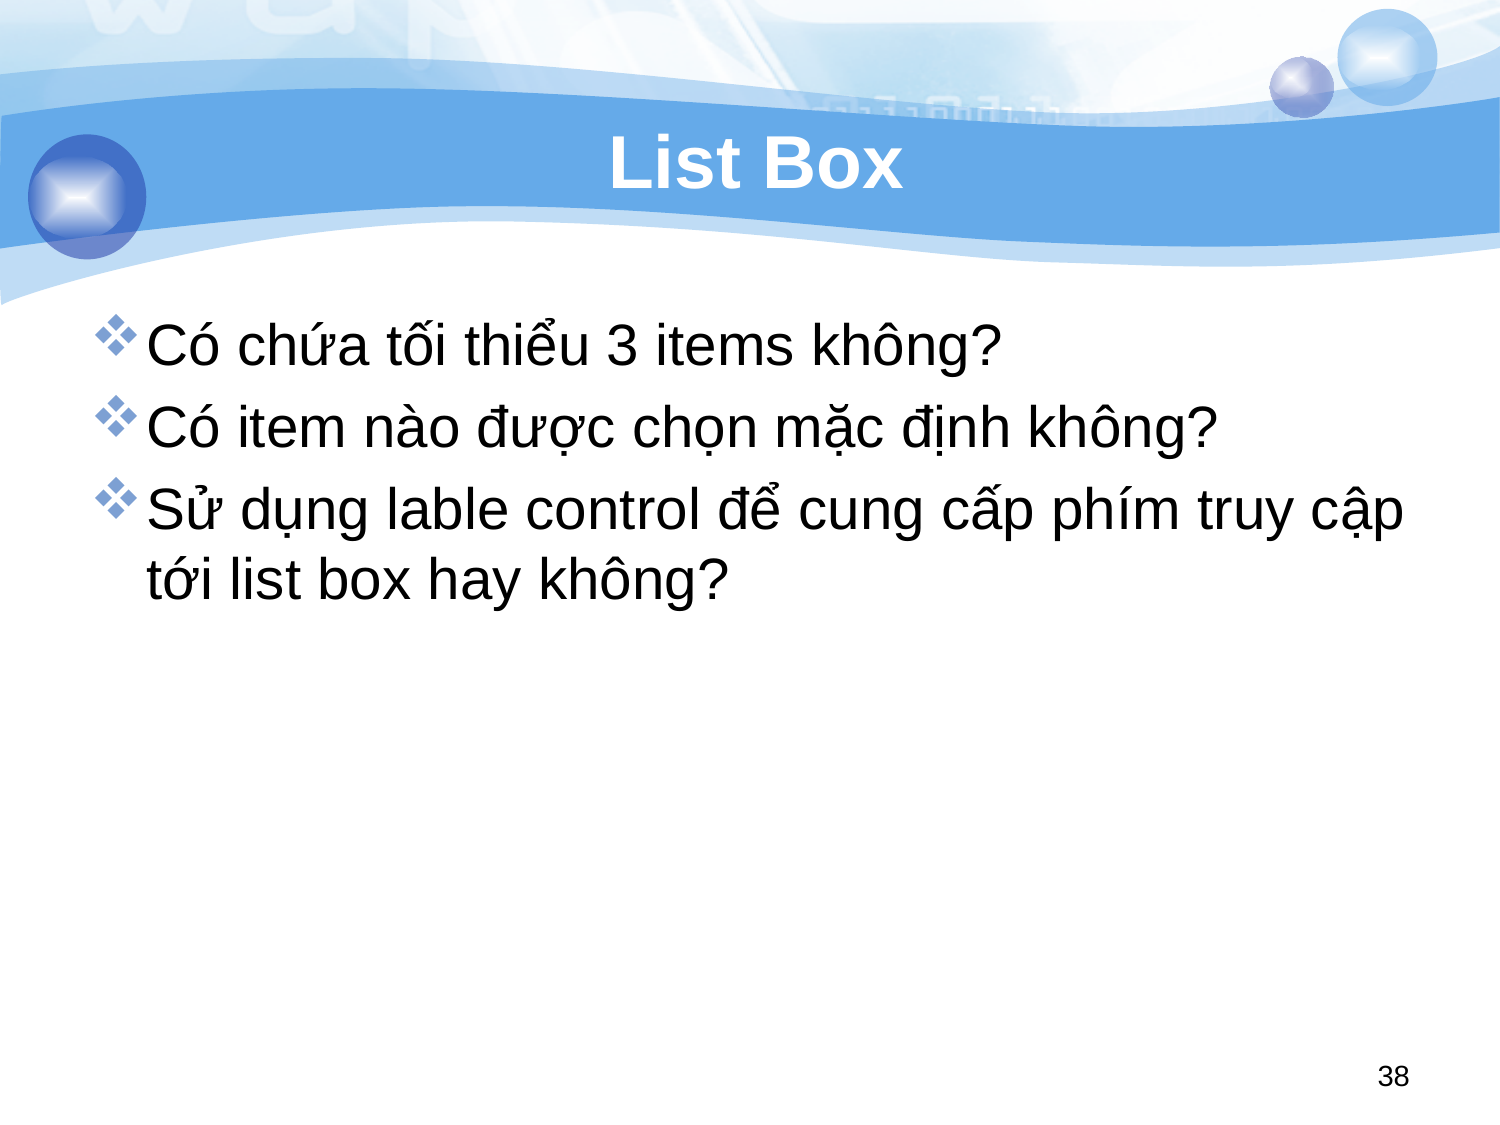

# List Box
Có chứa tối thiểu 3 items không?
Có item nào được chọn mặc định không?
Sử dụng lable control để cung cấp phím truy cập tới list box hay không?
38